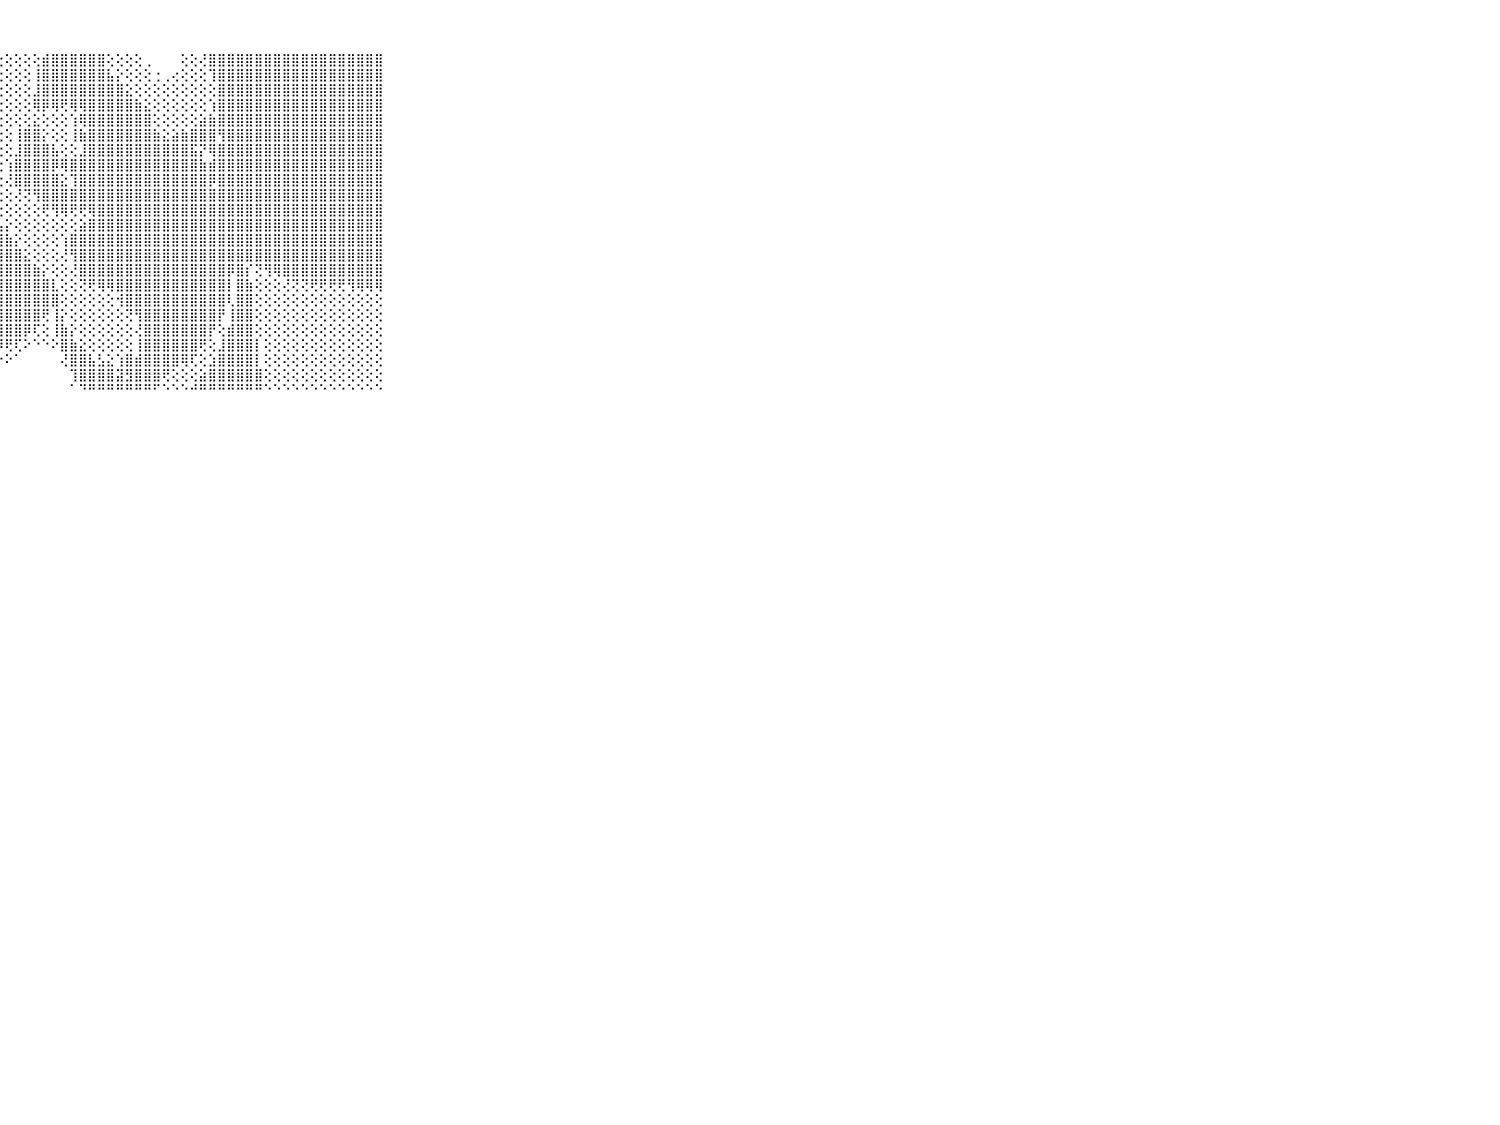

⠀⠀⠀⠀⠀⠀⠀⠀⠀⠀⠀⣿⣿⣿⣿⣿⣿⣿⣿⣿⣷⢕⢄⢕⠀⢕⢔⢔⢕⢕⢕⢕⣾⣿⣿⣿⣿⣿⣿⢕⢕⢕⢕⢀⠀⠀⠀⢕⢕⢜⣿⣿⣿⣿⣿⣿⣿⣿⣿⣿⣿⣿⣿⣿⣿⣿⣿⣿⣿⠀⠀⠀⠀⠀⠀⠀⠀⠀⠀⠀⠀
⠀⠀⠀⠀⠀⠀⠀⠀⠀⠀⠀⣿⣿⣿⣿⣿⣿⣿⣿⣿⣿⣧⡕⢕⢕⢕⢕⢕⢕⢕⢕⢸⣿⣿⣿⣿⣿⣿⣿⣧⡕⢕⢕⢕⢐⢀⢔⢕⢕⢕⢹⣿⣿⣿⣿⣿⣿⣿⣿⣿⣿⣿⣿⣿⣿⣿⣿⣿⣿⠀⠀⠀⠀⠀⠀⠀⠀⠀⠀⠀⠀
⠀⠀⠀⠀⠀⠀⠀⠀⠀⠀⠀⣿⣿⣿⣿⣿⣿⣿⣿⣿⣿⣿⣷⡕⢕⢕⢕⢕⢕⢕⢕⣸⣿⣿⣿⣿⣿⣿⣿⣿⣿⣕⢕⢕⢕⢕⢕⢕⢕⢕⢕⣿⣿⣿⣿⣿⣿⣿⣿⣿⣿⣿⣿⣿⣿⣿⣿⣿⣿⠀⠀⠀⠀⠀⠀⠀⠀⠀⠀⠀⠀
⠀⠀⠀⠀⠀⠀⠀⠀⠀⠀⠀⣿⣿⣿⣿⣿⣿⣿⣿⣿⣿⣿⣿⣷⢕⢕⢕⢕⢕⢕⢕⢿⡿⢿⢟⢿⢿⣿⣿⣿⣿⣿⣷⣕⢕⢕⢕⢕⢕⢕⢱⣿⣿⣿⣿⣿⣿⣿⣿⣿⣿⣿⣿⣿⣿⣿⣿⣿⣿⠀⠀⠀⠀⠀⠀⠀⠀⠀⠀⠀⠀
⠀⠀⠀⠀⠀⠀⠀⠀⠀⠀⠀⣿⣿⣿⣿⣿⣿⣿⣿⣿⣿⣿⣿⣿⡕⢕⢕⢕⢕⢕⢕⣕⢕⢕⢕⢱⢿⣿⣿⣿⣿⣿⣿⣿⢕⢕⢕⢕⢕⣵⣷⣿⣿⣿⣿⣿⣿⣿⣿⣿⣿⣿⣿⣿⣿⣿⣿⣿⣿⠀⠀⠀⠀⠀⠀⠀⠀⠀⠀⠀⠀
⠀⠀⠀⠀⠀⠀⠀⠀⠀⠀⠀⣿⣿⣿⣿⣿⣿⣿⣿⣿⣿⣿⣿⣿⡇⢕⢕⢕⢕⢸⣿⣿⡕⢕⢕⢸⣷⣿⣿⣿⣿⣿⣿⣿⣷⣕⣵⣷⣿⣿⣿⢻⣿⣿⣿⣿⣿⣿⣿⣿⣿⣿⣿⣿⣿⣿⣿⣿⣿⠀⠀⠀⠀⠀⠀⠀⠀⠀⠀⠀⠀
⠀⠀⠀⠀⠀⠀⠀⠀⠀⠀⠀⣿⣿⣿⣿⣿⣿⣿⣿⣿⣿⣿⣿⣿⣇⢕⢕⢕⢕⣸⣿⣿⣿⣧⢕⢕⣸⣿⣿⣿⣿⣿⣿⣿⣿⣿⣿⣿⣯⡝⢿⣿⣿⣿⣿⣿⣿⣿⣿⣿⣿⣿⣿⣿⣿⣿⣿⣿⣿⠀⠀⠀⠀⠀⠀⠀⠀⠀⠀⠀⠀
⠀⠀⠀⠀⠀⠀⠀⠀⠀⠀⠀⣿⣿⣿⣿⣿⣿⣿⣿⣿⣿⣿⣿⣿⣿⡕⢕⢕⢱⣿⣿⣿⣿⡿⢿⣿⣿⣿⣿⣿⣿⣿⣿⣿⣿⣿⣿⣿⣿⣷⣾⣿⣿⣿⣿⣿⣿⣿⣿⣿⣿⣿⣿⣿⣿⣿⣿⣿⣿⠀⠀⠀⠀⠀⠀⠀⠀⠀⠀⠀⠀
⠀⠀⠀⠀⠀⠀⠀⠀⠀⠀⠀⣿⣿⣿⣿⣿⣿⣿⣿⣿⣿⣿⣿⣿⣿⣿⡕⢕⢜⣿⣿⣿⣿⣿⣕⢹⣿⣿⣿⣿⣿⣿⣿⣿⣿⣿⣿⣿⣿⣿⡿⣿⣿⣿⣿⣿⣿⣿⣿⣿⣿⣿⣿⣿⣿⣿⣿⣿⣿⠀⠀⠀⠀⠀⠀⠀⠀⠀⠀⠀⠀
⠀⠀⠀⠀⠀⠀⠀⠀⠀⠀⠀⣿⣿⣿⣿⣿⣿⣿⣿⣿⣿⣿⣿⣿⣿⣿⡕⢕⢕⢜⢝⢻⣿⣿⣿⣿⣿⣿⣿⣿⣿⣿⣿⣿⣿⣿⣿⣿⣿⣿⣿⣿⣿⣿⣿⣿⣿⣿⣿⣿⣿⣿⣿⣿⣿⣿⣿⣿⣿⠀⠀⠀⠀⠀⠀⠀⠀⠀⠀⠀⠀
⠀⠀⠀⠀⠀⠀⠀⠀⠀⠀⠀⣿⣿⣿⣿⣿⣿⣿⣿⣿⣿⣿⣿⣿⣿⣿⣧⢕⢕⢕⢕⢕⢟⢻⢿⢟⢟⢿⣿⣿⣿⣿⣿⣿⣿⣿⣿⣿⣿⣿⣿⣿⣿⣿⣿⣿⣿⣿⣿⣿⣿⣿⣿⣿⣿⣿⣿⣿⣿⠀⠀⠀⠀⠀⠀⠀⠀⠀⠀⠀⠀
⠀⠀⠀⠀⠀⠀⠀⠀⠀⠀⠀⣿⣿⣿⣿⣿⣿⣿⣿⣿⣿⣿⣿⣿⣿⣿⣿⣧⡕⢕⢕⢕⢕⢕⢕⢕⣵⣿⣿⣿⣿⣿⣿⣿⣿⣿⣿⣿⣿⣿⣿⣿⣿⣿⣿⣿⣿⣿⣿⣿⣿⣿⣿⣿⣿⣿⣿⣿⣿⠀⠀⠀⠀⠀⠀⠀⠀⠀⠀⠀⠀
⠀⠀⠀⠀⠀⠀⠀⠀⠀⠀⠀⣿⣿⣿⣿⣿⣿⣿⣿⣿⣿⣿⣿⣿⣿⣿⣿⣿⣷⡕⢕⢕⢕⢕⢱⣿⣿⣿⣿⣿⣿⣿⣿⣿⣿⣿⣿⣿⣿⣿⣿⣿⣿⣿⣿⣿⣿⣿⣿⣿⣿⣿⣿⣿⣿⣿⣿⣿⣿⠀⠀⠀⠀⠀⠀⠀⠀⠀⠀⠀⠀
⠀⠀⠀⠀⠀⠀⠀⠀⠀⠀⠀⣿⣿⣿⣿⣿⣿⣿⣿⣿⣿⣿⣿⣿⣿⣿⣿⣿⣿⣿⣕⢕⢕⢕⢜⢻⣿⣿⣿⣿⣿⣿⣿⣿⣿⣿⣿⣿⣿⣿⣿⣿⣿⣿⣿⣿⣿⣿⣿⣿⣿⣿⣿⣿⣿⣿⣿⣿⣿⠀⠀⠀⠀⠀⠀⠀⠀⠀⠀⠀⠀
⠀⠀⠀⠀⠀⠀⠀⠀⠀⠀⠀⣿⣿⣿⣿⣿⣿⣿⣿⣿⣿⣿⣿⣿⣿⣿⣿⣿⣿⣿⣿⣷⡕⢕⢕⢜⣿⣿⣿⣿⣿⣿⣿⣿⣿⣿⣿⣿⣿⣿⣿⣿⡿⣿⡎⢝⢻⢿⣿⣿⣿⣿⣿⣿⣿⣿⣿⣿⣿⠀⠀⠀⠀⠀⠀⠀⠀⠀⠀⠀⠀
⠀⠀⠀⠀⠀⠀⠀⠀⠀⠀⠀⣿⣿⣿⣿⣿⣿⣿⣿⣿⣿⣿⣿⣿⣿⣿⣿⣿⣿⣿⣿⣿⣿⣇⢕⢕⢝⢟⢿⢿⣿⣿⣿⣿⣿⣿⣿⣿⣿⣿⣿⣿⡇⣿⣷⢕⢕⢕⢜⢝⢝⢟⢟⢟⢟⢻⢿⢿⢿⠀⠀⠀⠀⠀⠀⠀⠀⠀⠀⠀⠀
⠀⠀⠀⠀⠀⠀⠀⠀⠀⠀⠀⣿⣿⣿⣿⣿⣿⣿⣿⣿⣿⣿⣿⣿⣿⣿⣿⣿⣿⣿⣿⣿⣿⣿⢕⢕⢕⢕⢕⢕⢺⣿⣿⣿⣿⣿⣿⣿⣿⣿⣿⣿⢇⣿⣿⢕⢕⢕⢕⢕⢕⢕⢕⢕⢕⢕⢕⢕⢕⠀⠀⠀⠀⠀⠀⠀⠀⠀⠀⠀⠀
⠀⠀⠀⠀⠀⠀⠀⠀⠀⠀⠀⣿⣿⣿⣿⣿⣿⣿⣿⣿⣿⣿⣿⣿⣿⣿⣿⣿⣿⣿⣿⣿⢟⢸⡕⢕⢕⢕⢕⢕⢕⢝⢻⣿⣿⣿⣿⣿⣿⣿⣿⡟⢸⣿⣿⢕⢕⢕⢕⢕⢕⢕⢕⢕⢕⢕⢕⢕⢕⠀⠀⠀⠀⠀⠀⠀⠀⠀⠀⠀⠀
⠀⠀⠀⠀⠀⠀⠀⠀⠀⠀⠀⢟⣟⢻⣿⣿⣿⣿⣿⣿⣿⣿⣿⣿⣿⣿⣿⣿⣿⣿⡿⢏⢕⢸⣷⡕⢕⢕⢕⢕⢕⢕⢜⣿⣿⣿⣿⣿⣿⣿⡟⢕⣾⣿⣿⢕⢕⢕⢕⢕⢕⢕⢕⢕⢕⢕⢕⢕⢕⠀⠀⠀⠀⠀⠀⠀⠀⠀⠀⠀⠀
⠀⠀⠀⠀⠀⠀⠀⠀⠀⠀⠀⢝⣿⢸⣿⡯⢝⢿⣿⣿⣿⣿⣿⣿⣿⣿⣿⡿⢟⢏⠕⠑⠑⠕⣿⣷⣕⢕⢕⢕⢕⢕⢸⣿⣿⣿⣿⣿⣿⢟⢕⣸⣿⣿⣿⡇⢕⢕⢕⢕⢕⢕⢕⢕⢕⢕⢕⢕⢕⠀⠀⠀⠀⠀⠀⠀⠀⠀⠀⠀⠀
⠀⠀⠀⠀⠀⠀⠀⠀⠀⠀⠀⣿⣿⣸⣿⡿⢇⣿⣿⣿⣿⣿⣿⣿⡿⢟⢕⠑⠕⠁⠀⠀⠀⠀⢜⣿⣿⣧⣣⣕⢱⣿⣾⣿⣿⣿⣿⢿⢏⢕⣱⣿⣿⣿⣿⡇⢕⢕⢕⢕⢕⢕⢕⢕⢕⢕⢕⢕⢕⠀⠀⠀⠀⠀⠀⠀⠀⠀⠀⠀⠀
⠀⠀⠀⠀⠀⠀⠀⠀⠀⠀⠀⣿⣇⣿⣿⢧⢼⣿⣿⣿⣿⢿⢟⢕⠕⠑⠀⠀⠀⠀⠀⠀⠀⠀⠀⢹⣿⣿⣿⣿⣽⣻⣿⣿⣿⢟⢕⢕⢕⣵⣿⣿⣿⣿⣿⣿⢕⢕⢕⢕⢕⢕⢕⢕⢕⢕⢕⢕⢕⠀⠀⠀⠀⠀⠀⠀⠀⠀⠀⠀⠀
⠀⠀⠀⠀⠀⠀⠀⠀⠀⠀⠀⠛⠛⠛⠛⠑⠘⠛⠛⠋⠑⠑⠑⠁⠀⠀⠀⠀⠀⠀⠀⠀⠀⠀⠀⠁⠙⠛⠛⠛⠛⠛⠛⠛⠋⠑⠑⠑⠚⠛⠛⠛⠛⠛⠛⠛⠑⠑⠑⠑⠑⠑⠑⠑⠑⠑⠑⠑⠑⠀⠀⠀⠀⠀⠀⠀⠀⠀⠀⠀⠀